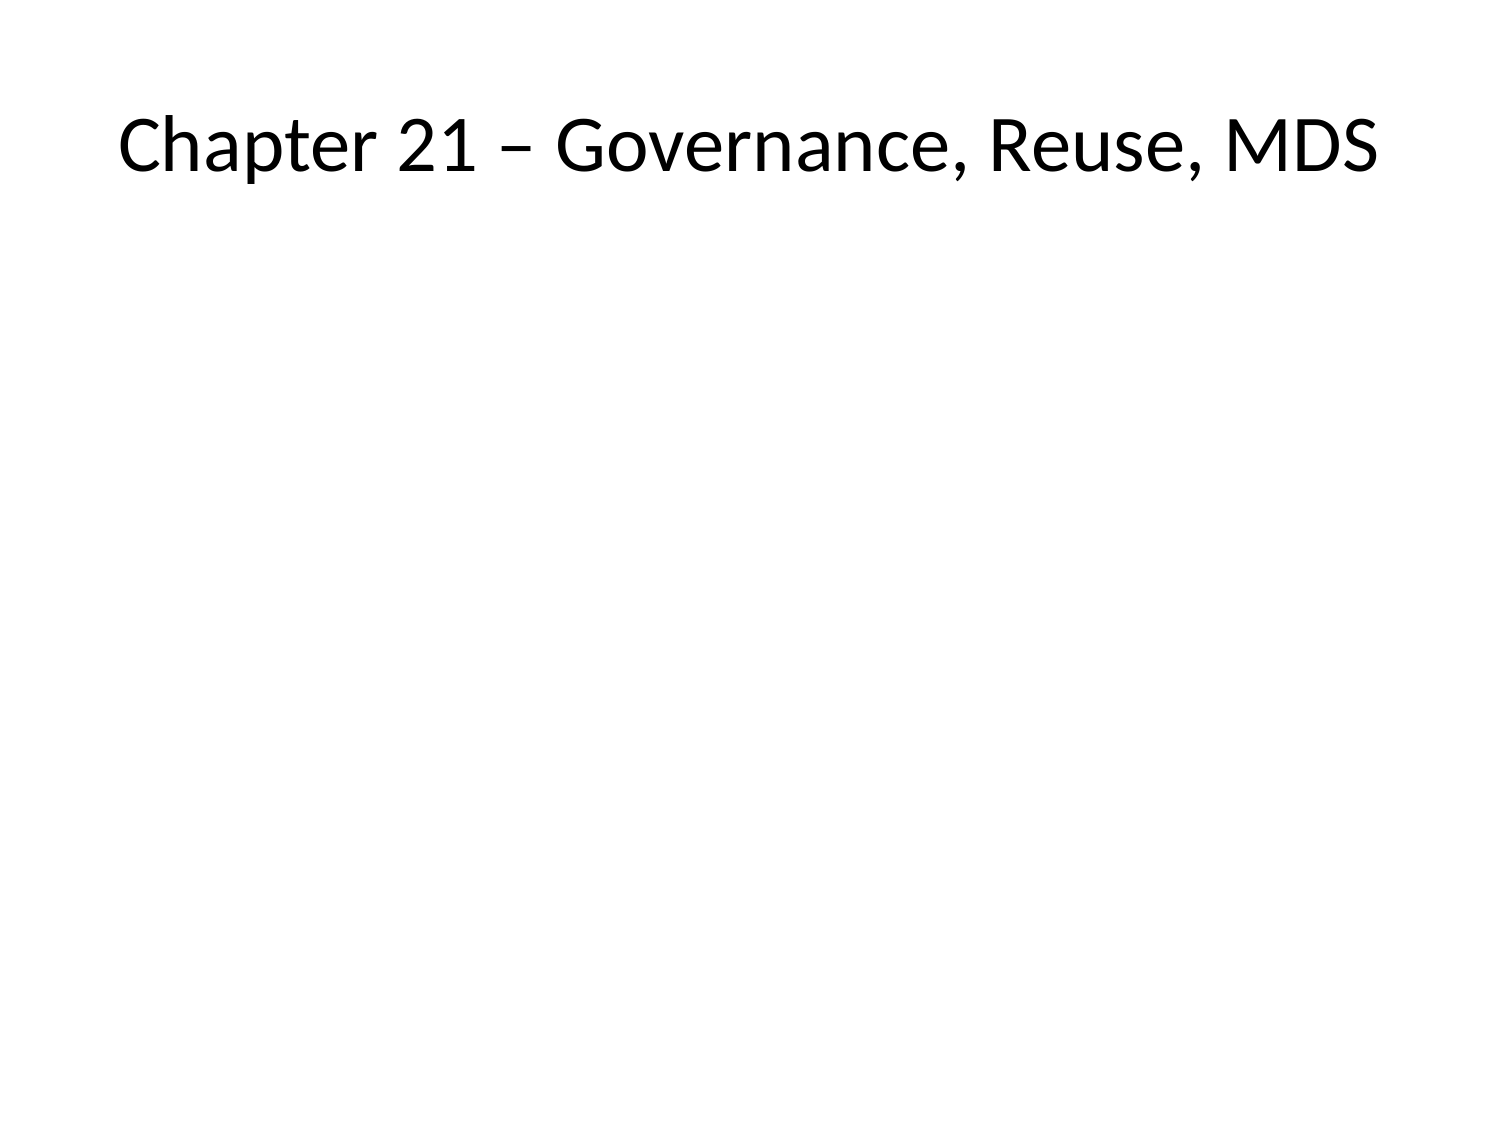

# Chapter 21 – Governance, Reuse, MDS